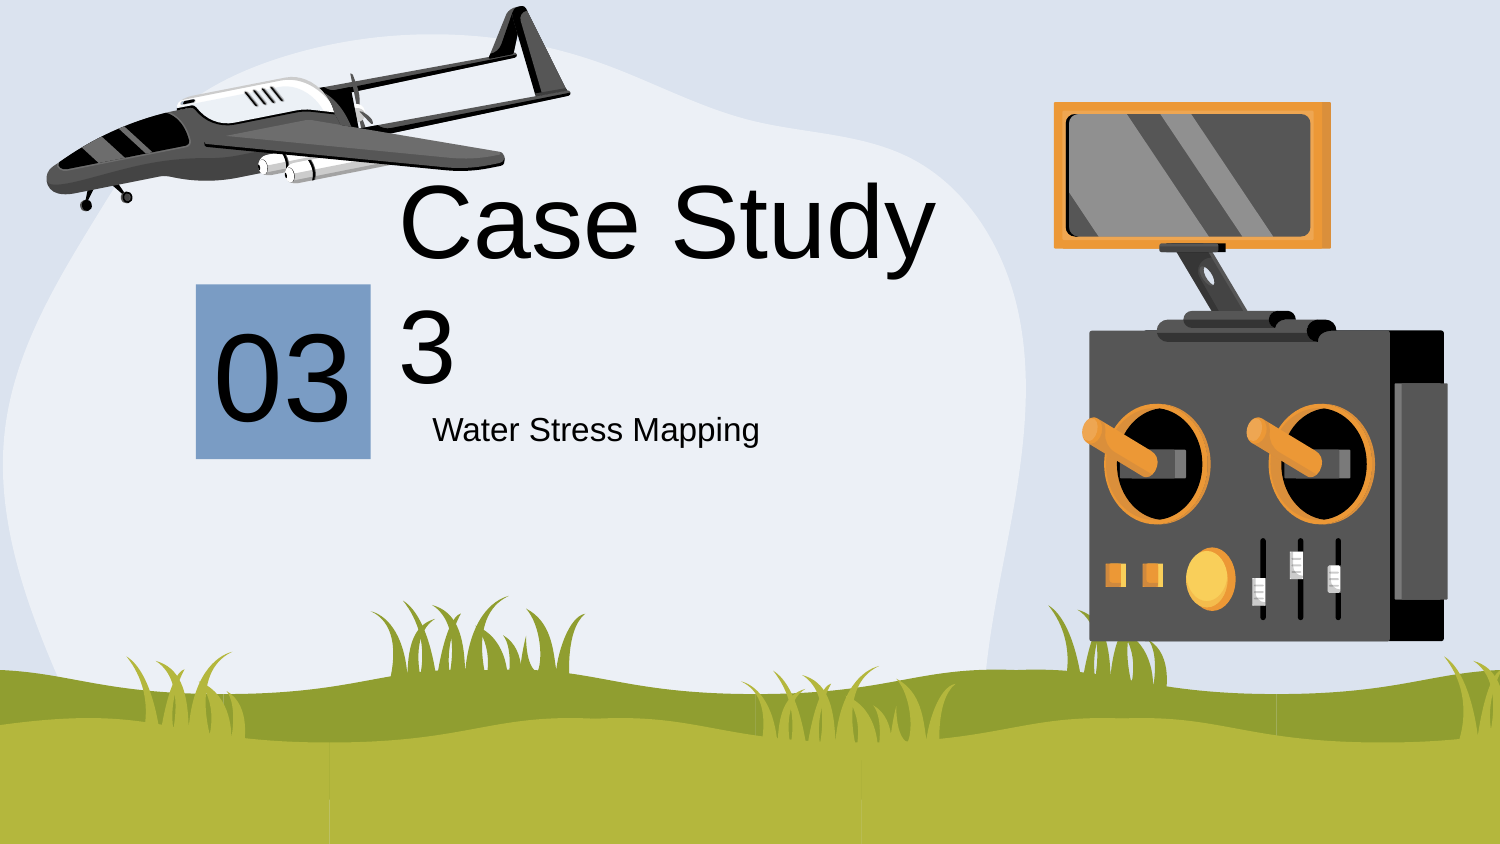

03
# Case Study 3
 Water Stress Mapping